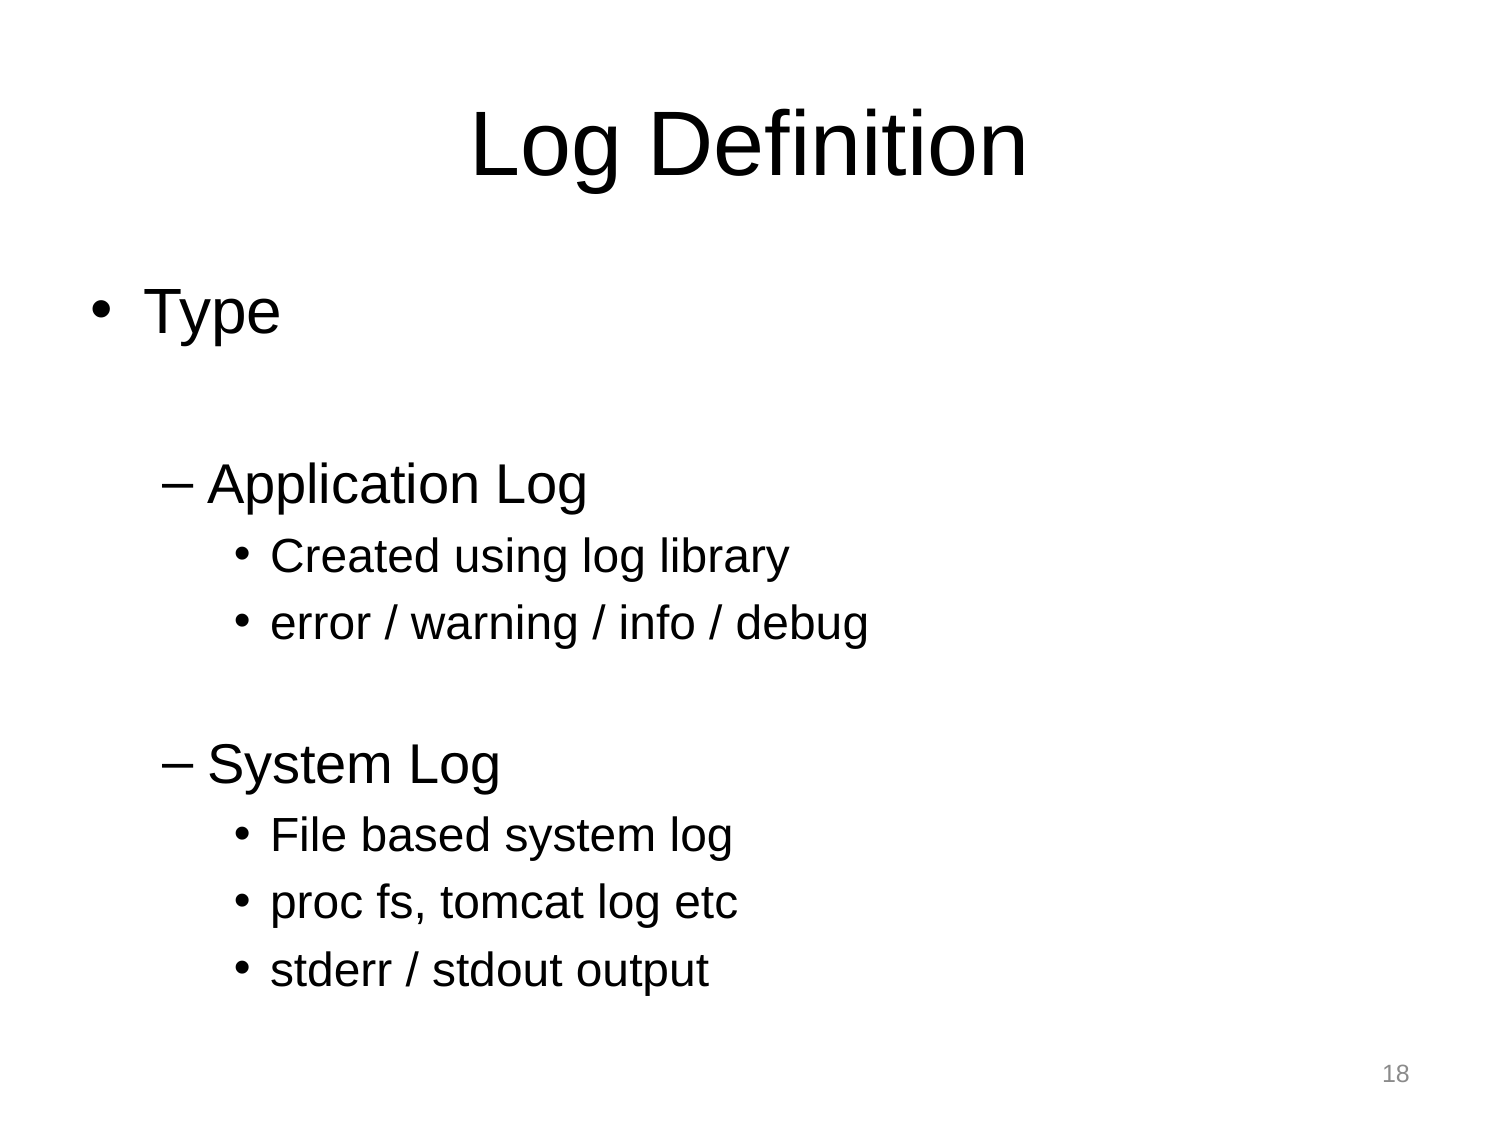

# Log Definition
Type

Application Log
Created using log library
error / warning / info / debug

System Log
File based system log
proc fs, tomcat log etc
stderr / stdout output
18